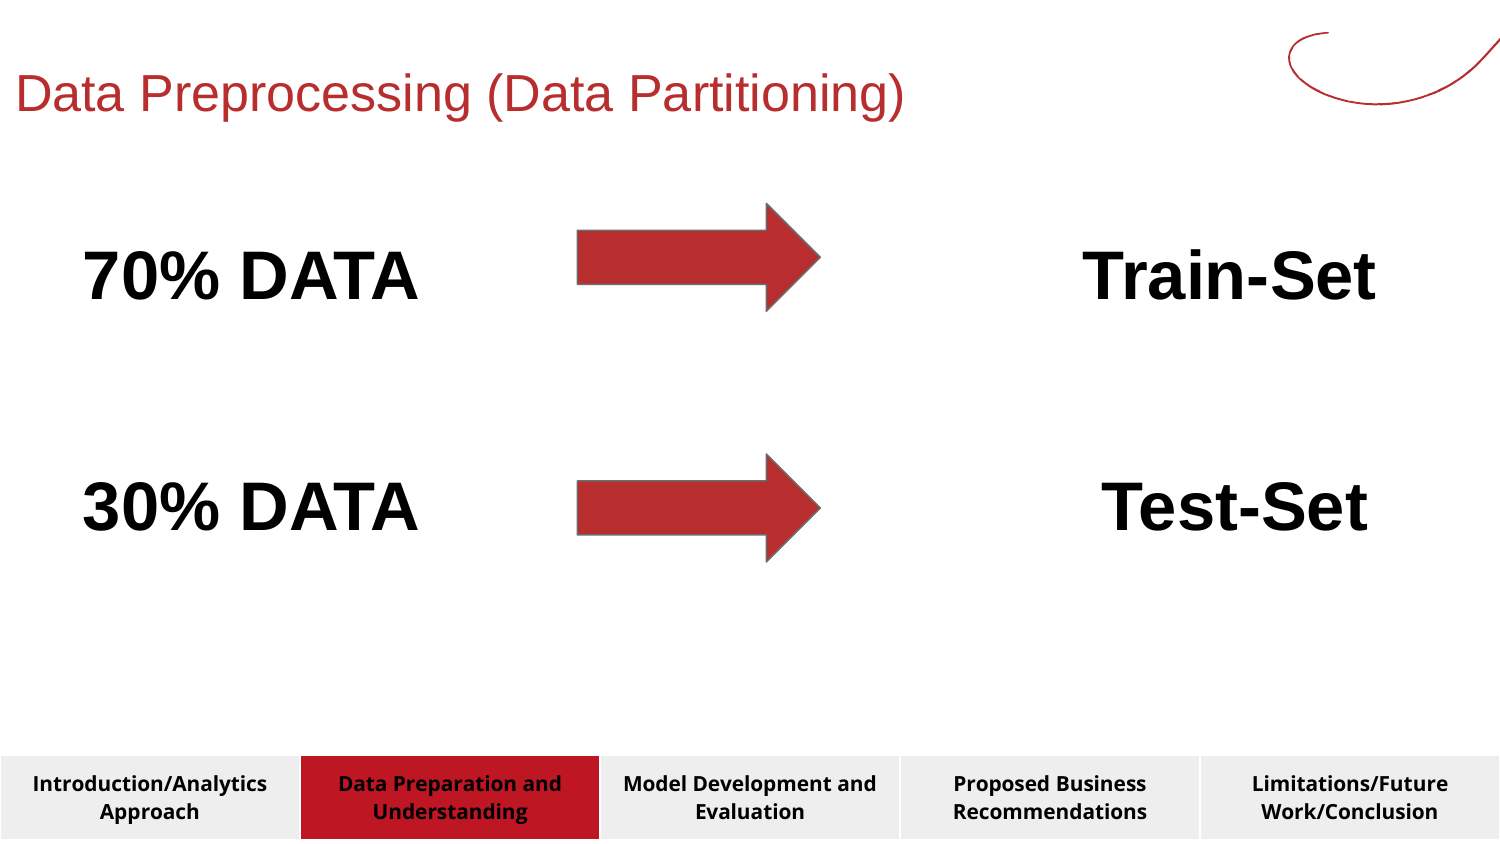

# Data Preprocessing (Data Partitioning)
70% DATA                                   Train-Set

30% DATA                                    Test-Set

| Introduction/Analytics Approach | Data Preparation and Understanding | Model Development and Evaluation | Proposed Business Recommendations | Limitations/Future Work/Conclusion |
| --- | --- | --- | --- | --- |